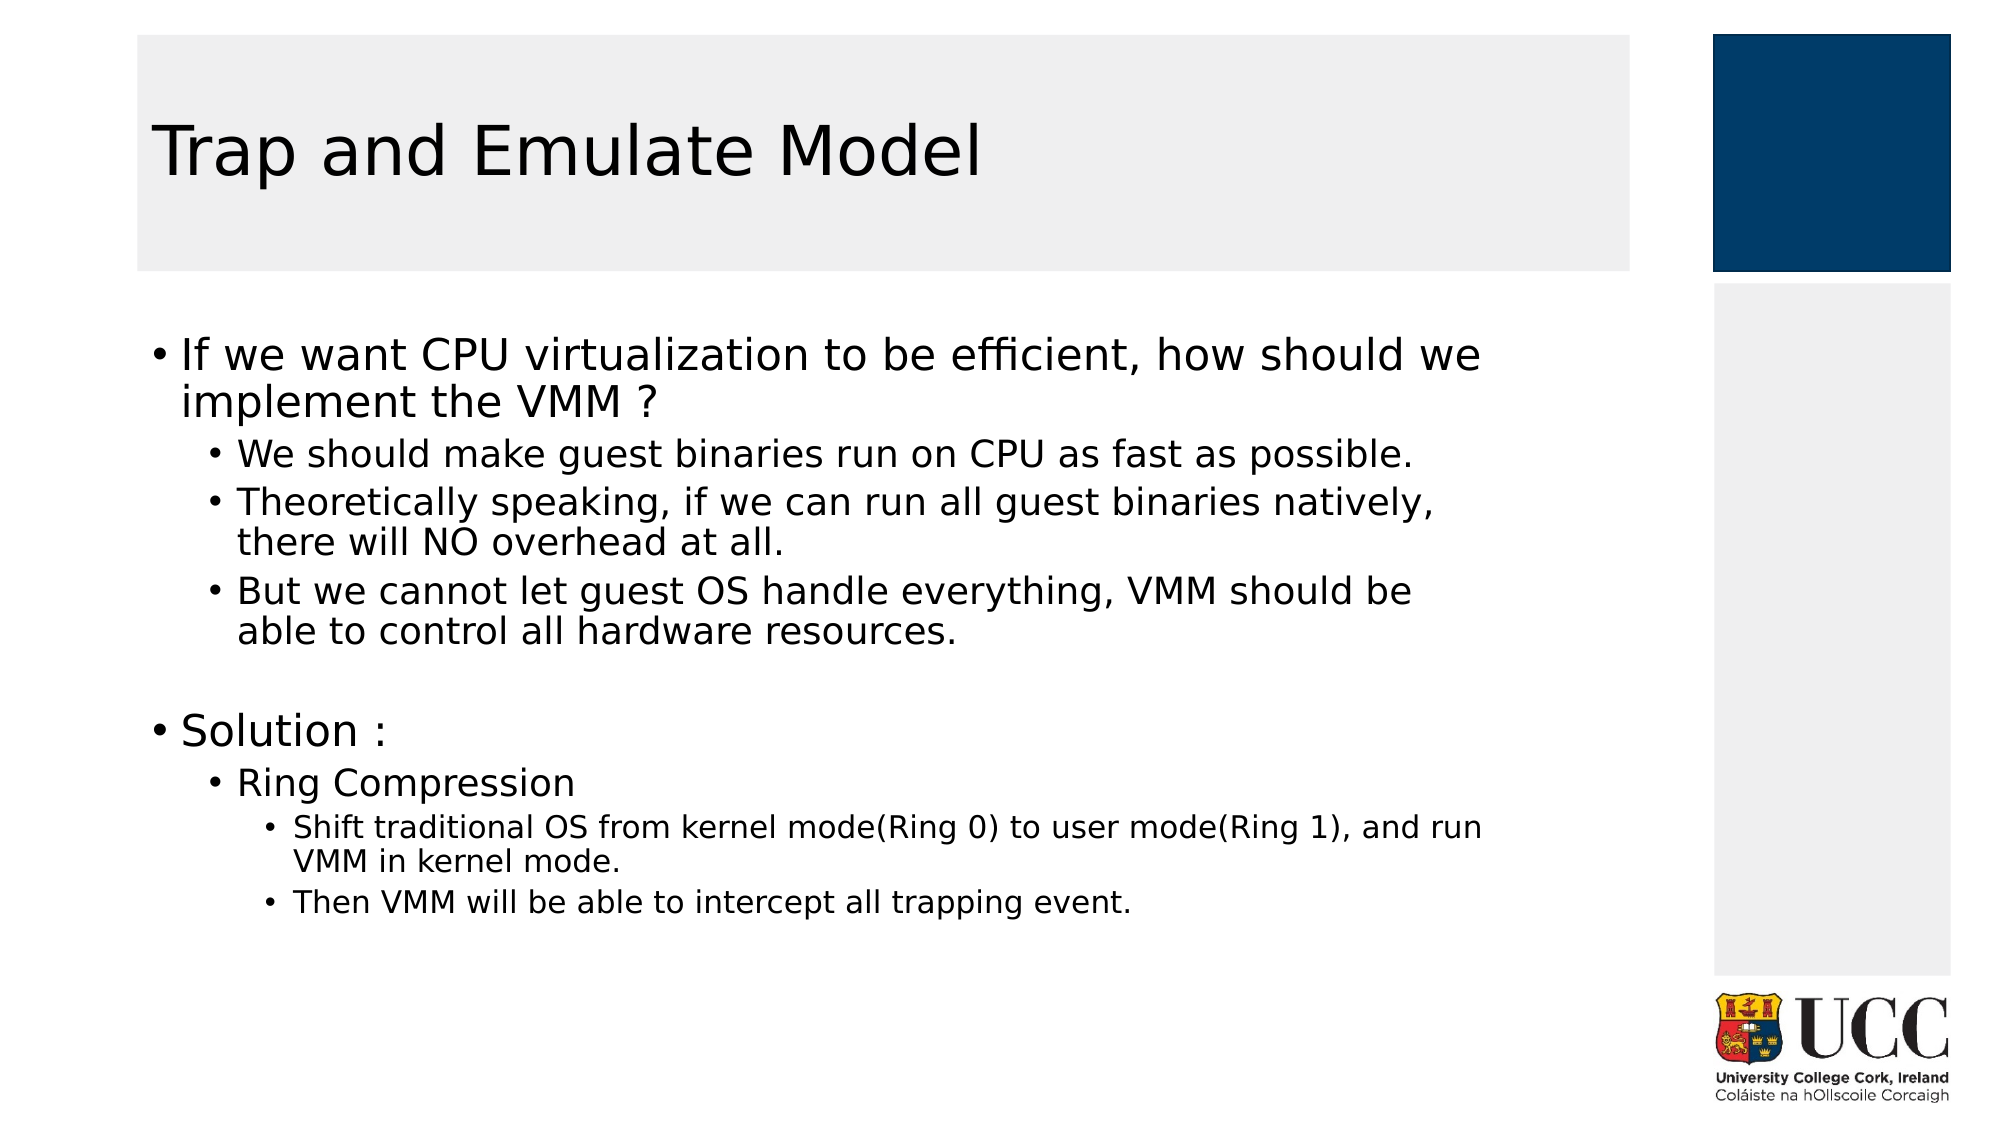

# Trap and Emulate Model
If we want CPU virtualization to be efficient, how should we implement the VMM ?
We should make guest binaries run on CPU as fast as possible.
Theoretically speaking, if we can run all guest binaries natively, there will NO overhead at all.
But we cannot let guest OS handle everything, VMM should be able to control all hardware resources.
Solution :
Ring Compression
Shift traditional OS from kernel mode(Ring 0) to user mode(Ring 1), and run VMM in kernel mode.
Then VMM will be able to intercept all trapping event.